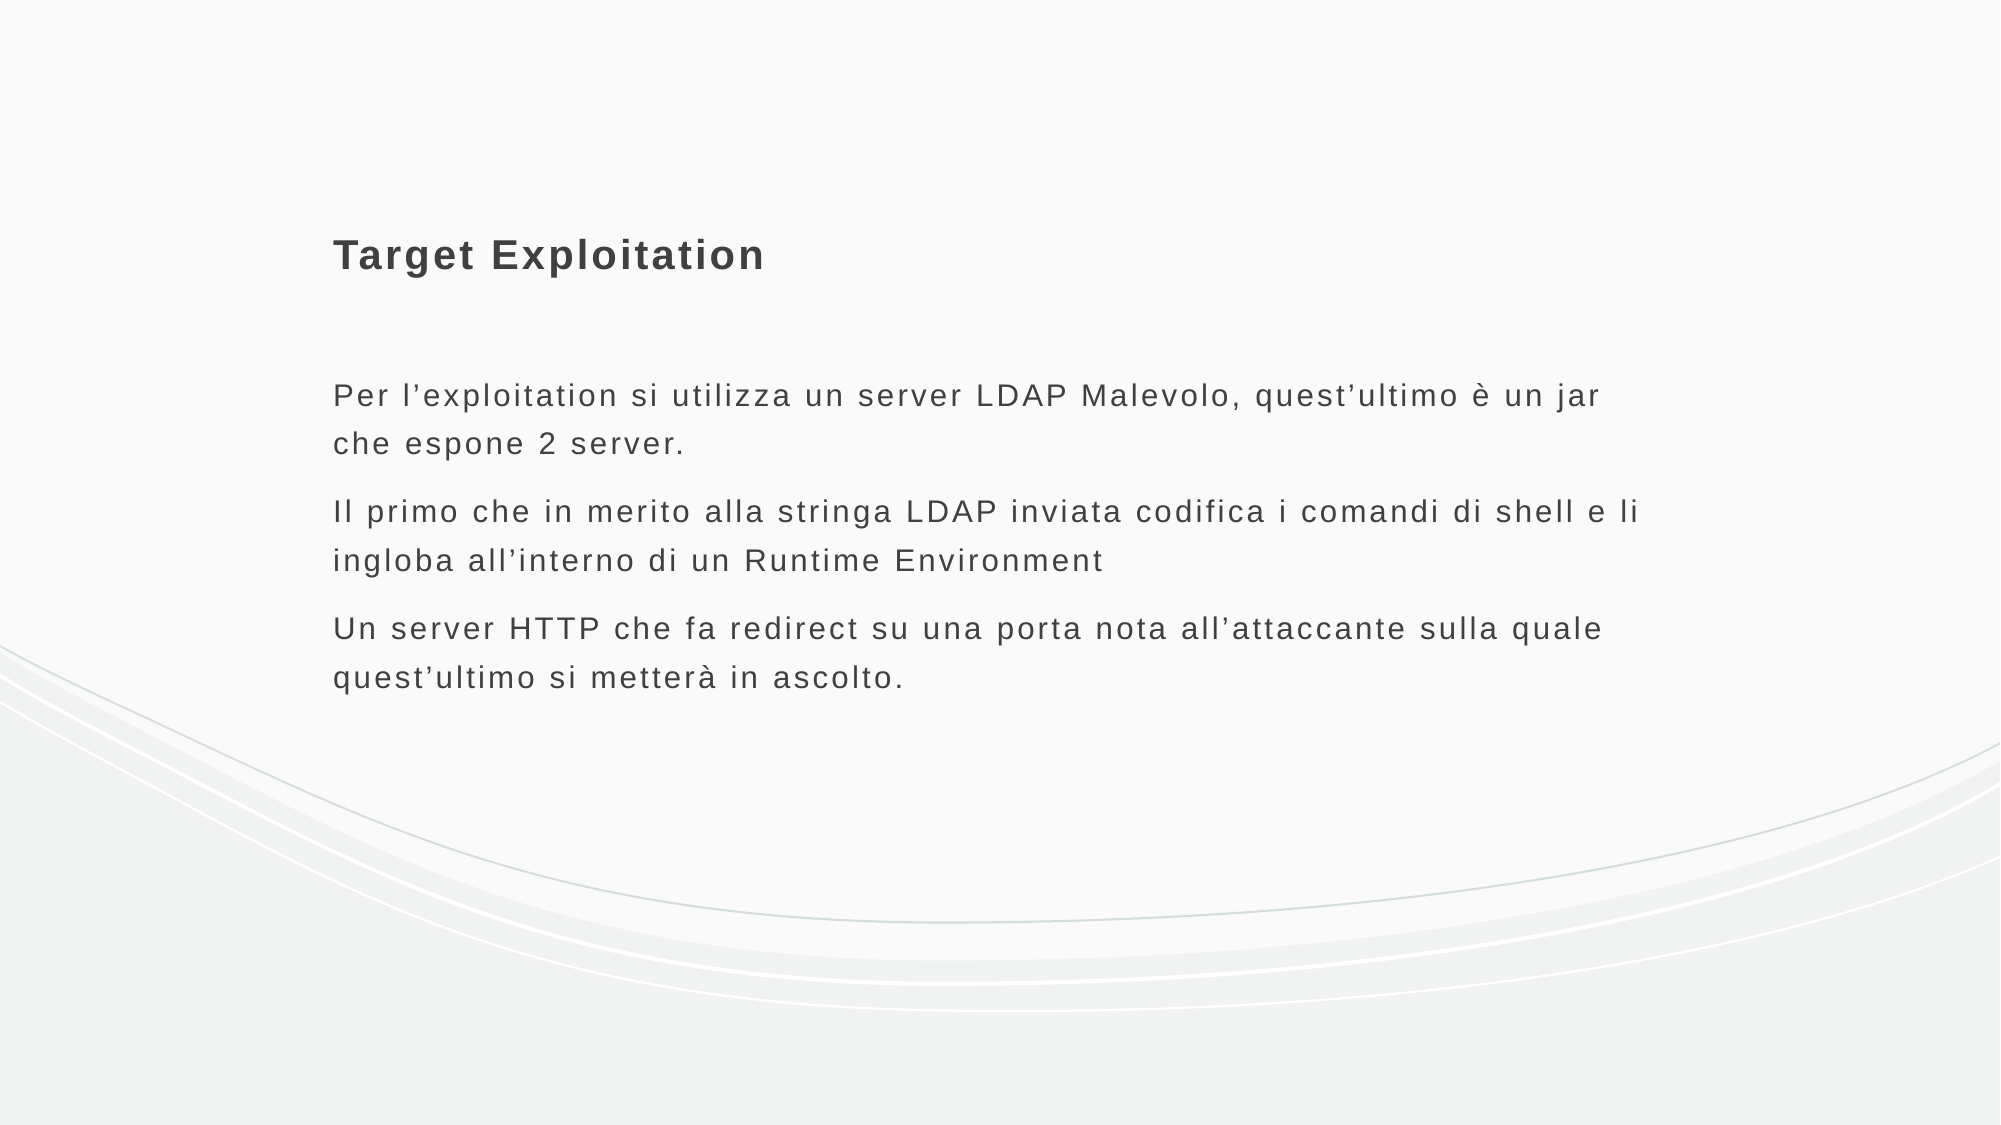

# Target Exploitation
Per l’exploitation si utilizza un server LDAP Malevolo, quest’ultimo è un jar che espone 2 server.
Il primo che in merito alla stringa LDAP inviata codifica i comandi di shell e li ingloba all’interno di un Runtime Environment
Un server HTTP che fa redirect su una porta nota all’attaccante sulla quale quest’ultimo si metterà in ascolto.